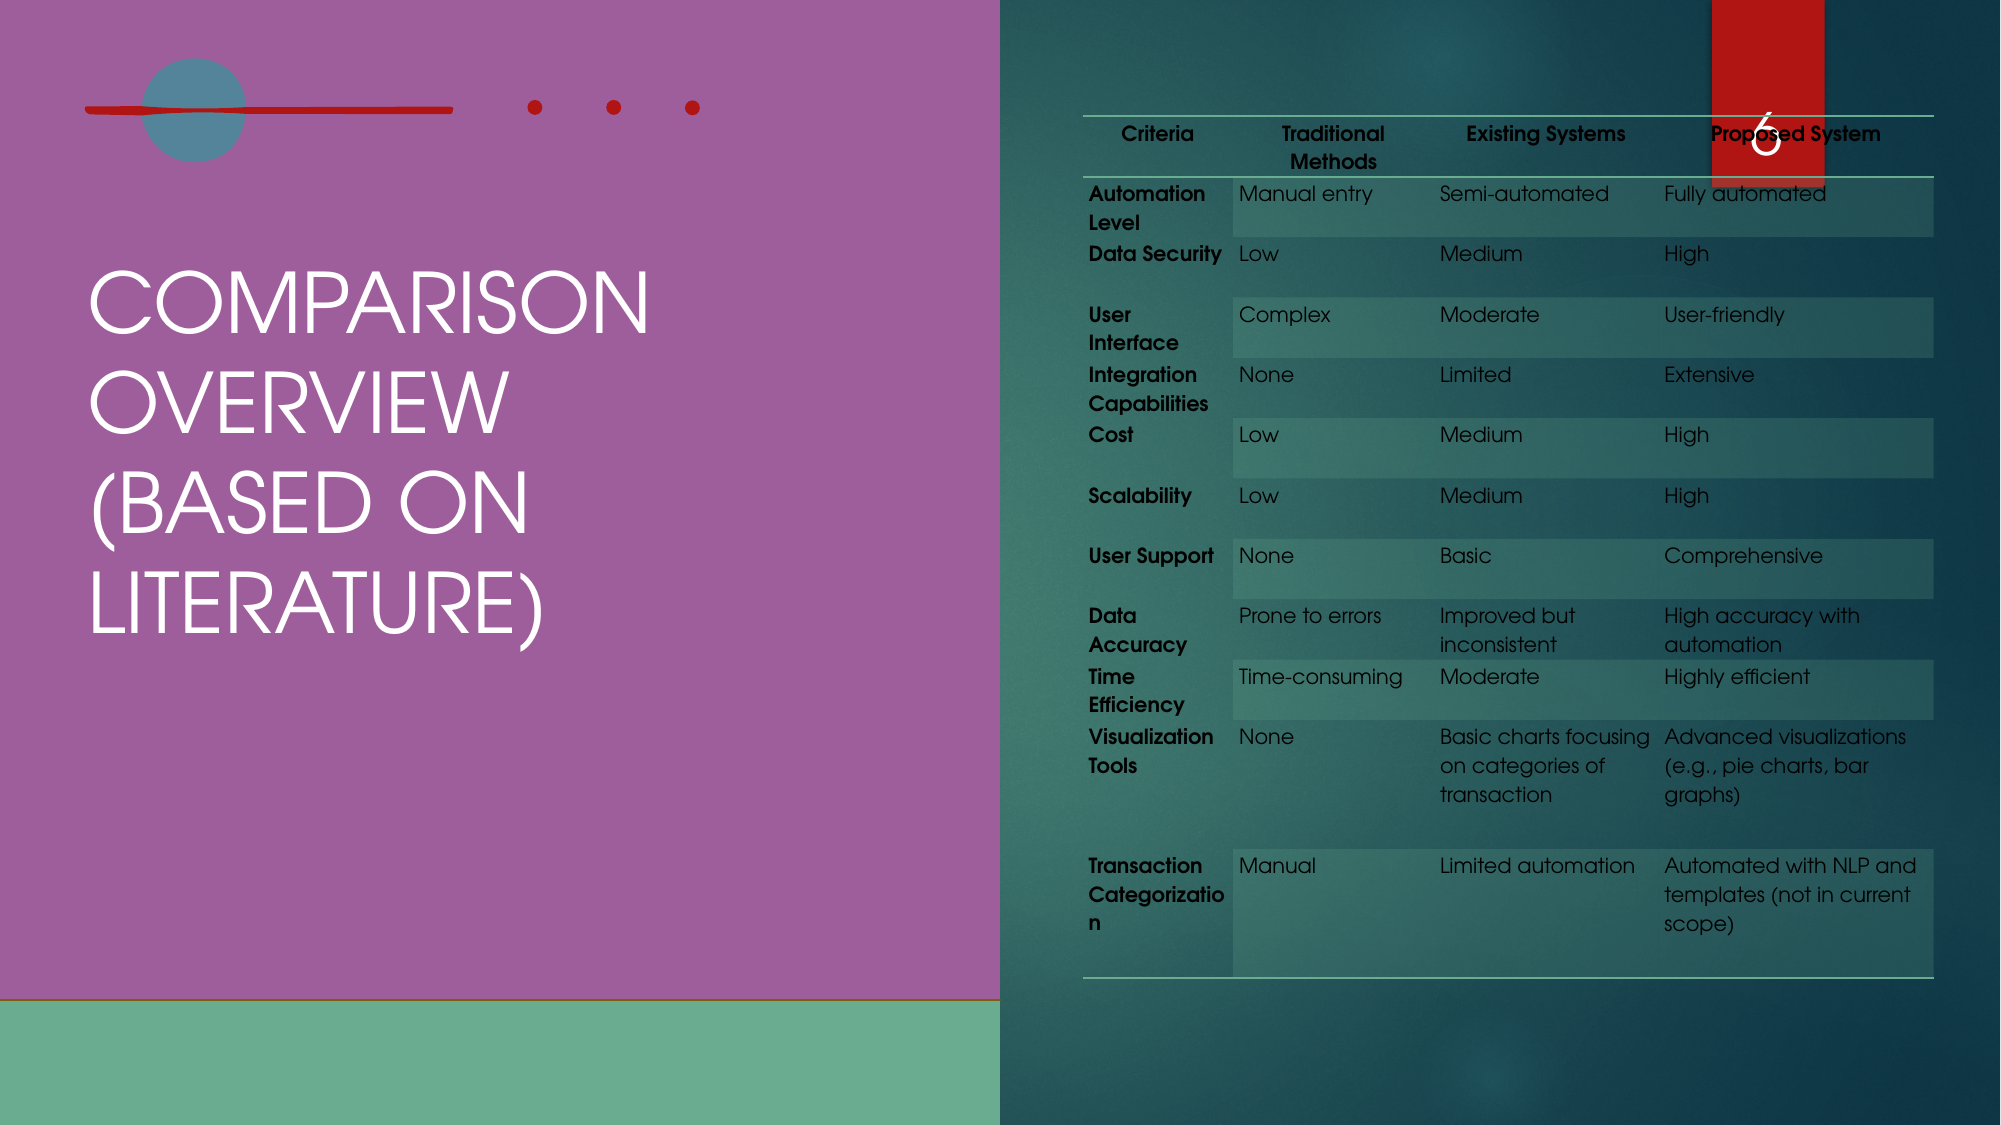

6
| Criteria | Traditional Methods | Existing Systems | Proposed System |
| --- | --- | --- | --- |
| Automation Level | Manual entry | Semi-automated | Fully automated |
| Data Security | Low | Medium | High |
| User Interface | Complex | Moderate | User-friendly |
| Integration Capabilities | None | Limited | Extensive |
| Cost | Low | Medium | High |
| Scalability | Low | Medium | High |
| User Support | None | Basic | Comprehensive |
| Data Accuracy | Prone to errors | Improved but inconsistent | High accuracy with automation |
| Time Efficiency | Time-consuming | Moderate | Highly efficient |
| Visualization Tools | None | Basic charts focusing on categories of transaction | Advanced visualizations (e.g., pie charts, bar graphs) |
| Transaction Categorization | Manual | Limited automation | Automated with NLP and templates (not in current scope) |
# Comparison overview (Based on literature)